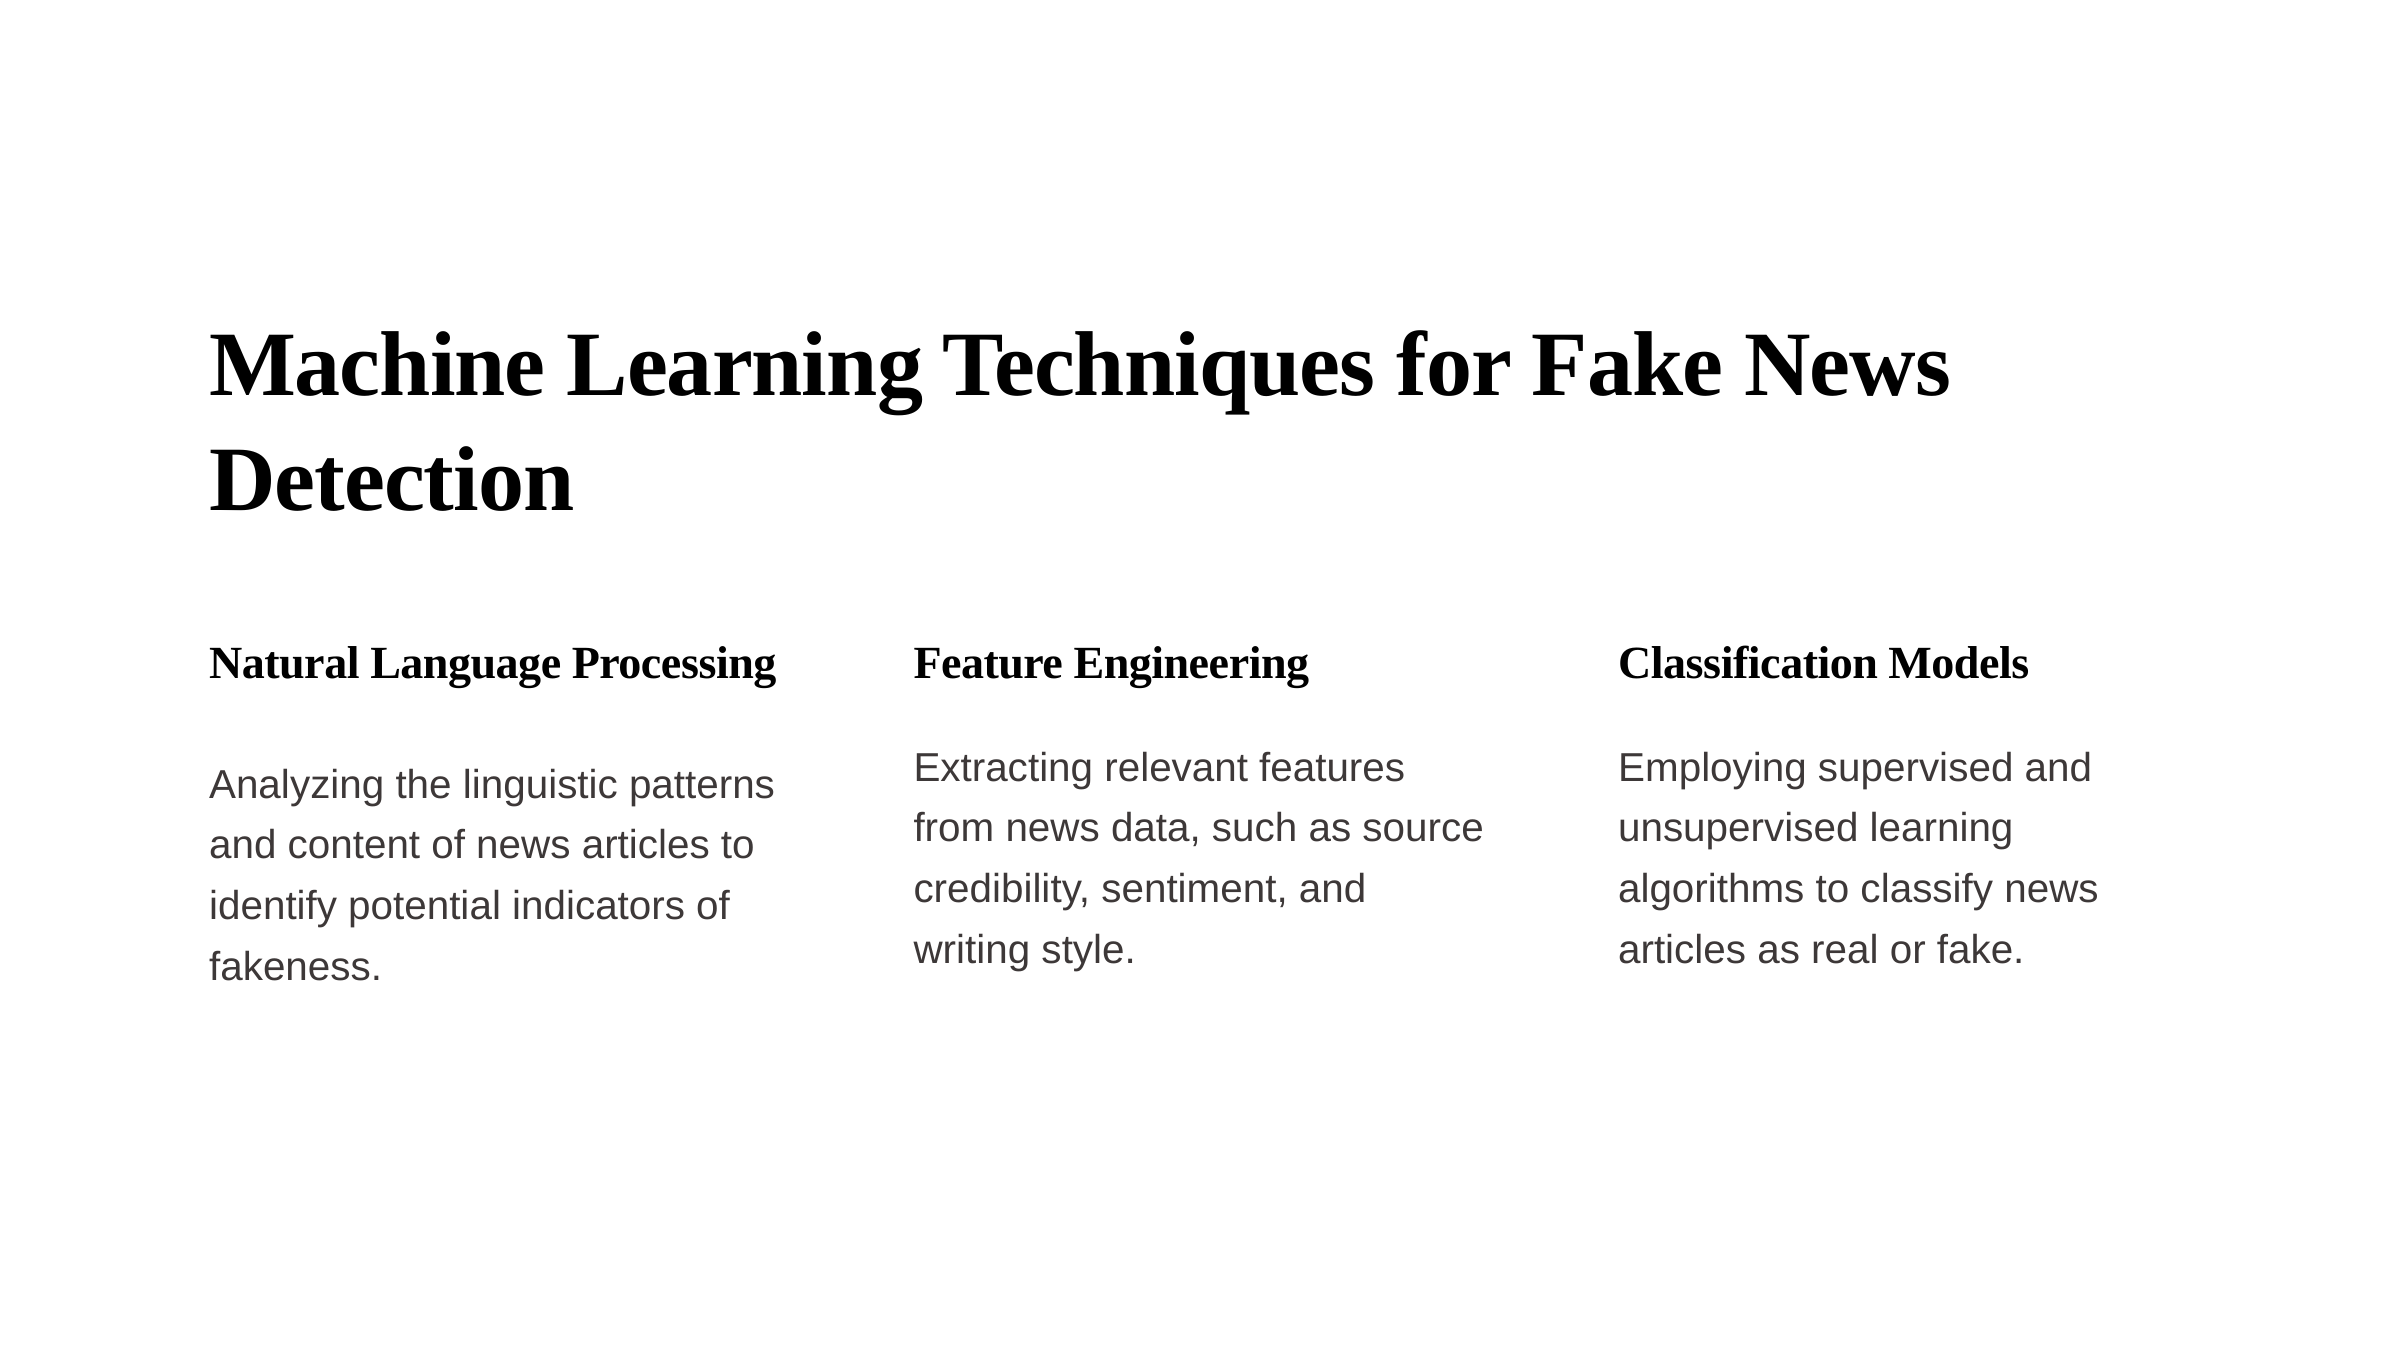

Machine Learning Techniques for Fake News Detection
Natural Language Processing
Feature Engineering
Classification Models
Extracting relevant features from news data, such as source credibility, sentiment, and writing style.
Employing supervised and unsupervised learning algorithms to classify news articles as real or fake.
Analyzing the linguistic patterns and content of news articles to identify potential indicators of fakeness.